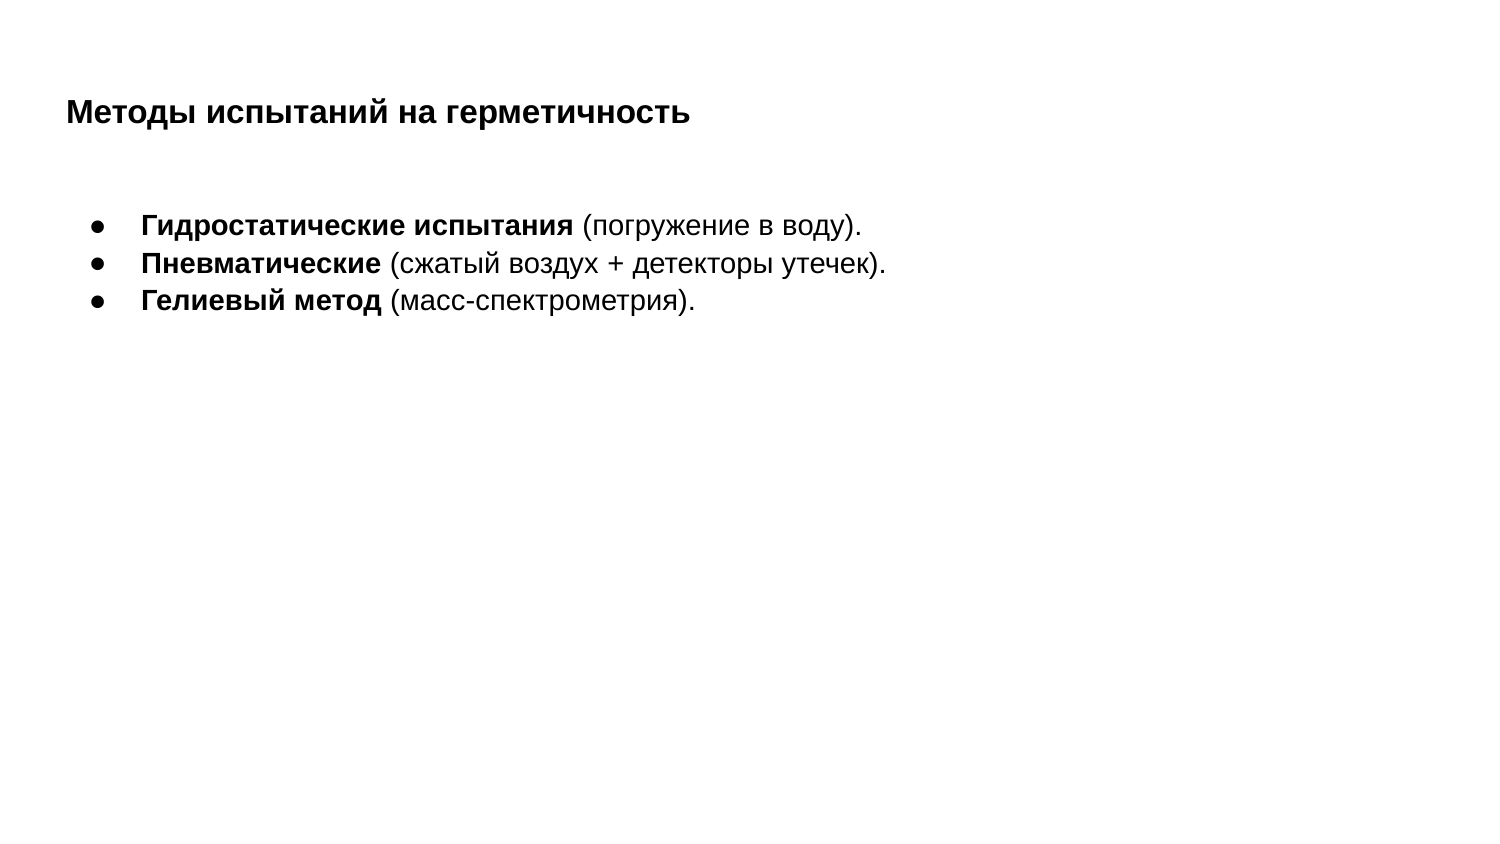

# Методы испытаний на герметичность
Гидростатические испытания (погружение в воду).
Пневматические (сжатый воздух + детекторы утечек).
Гелиевый метод (масс-спектрометрия).